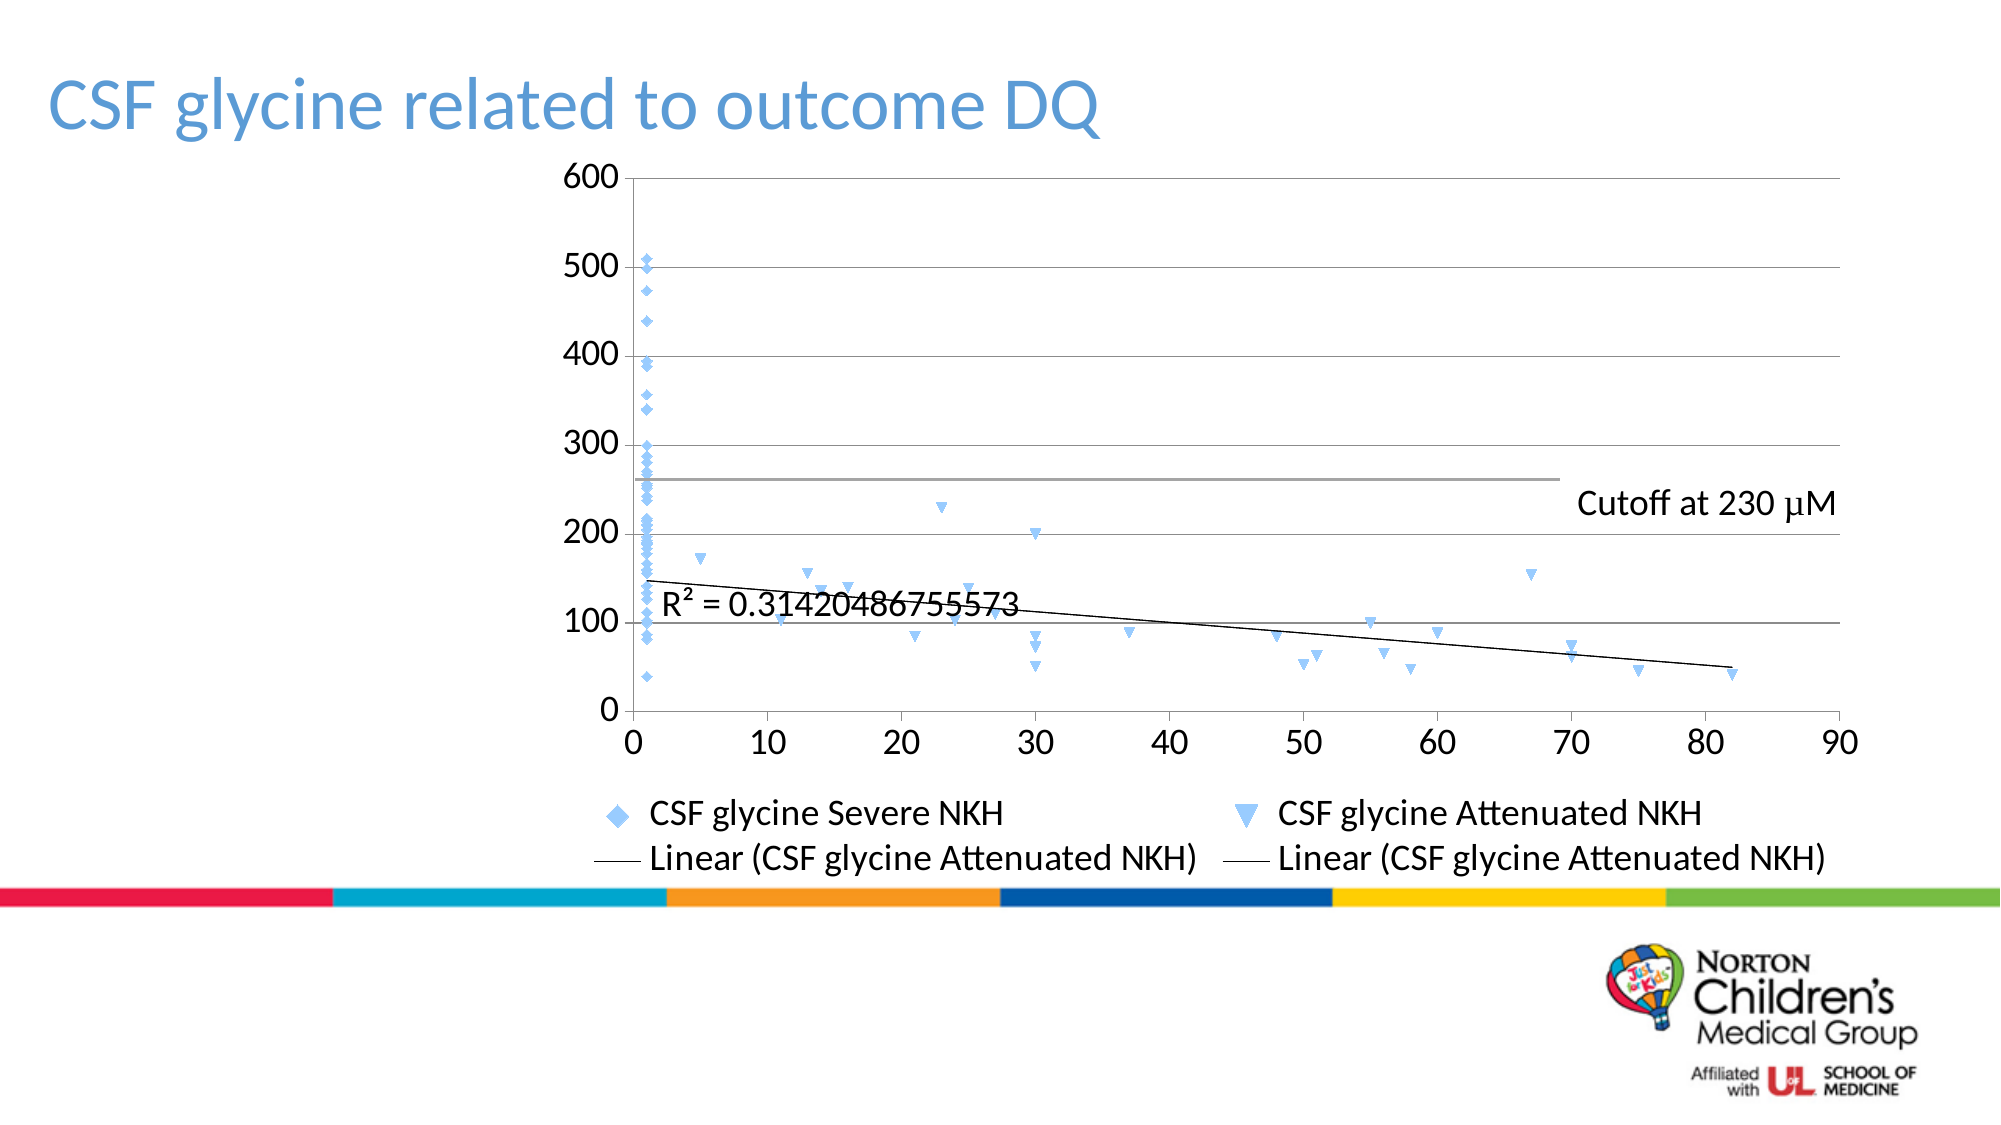

# CSF glycine related to outcome DQ

### Chart

| Category | CSF glycine Severe NKH | CSF glycine Attenuated NKH |
|---|---|---|
Cutoff at 230 µM